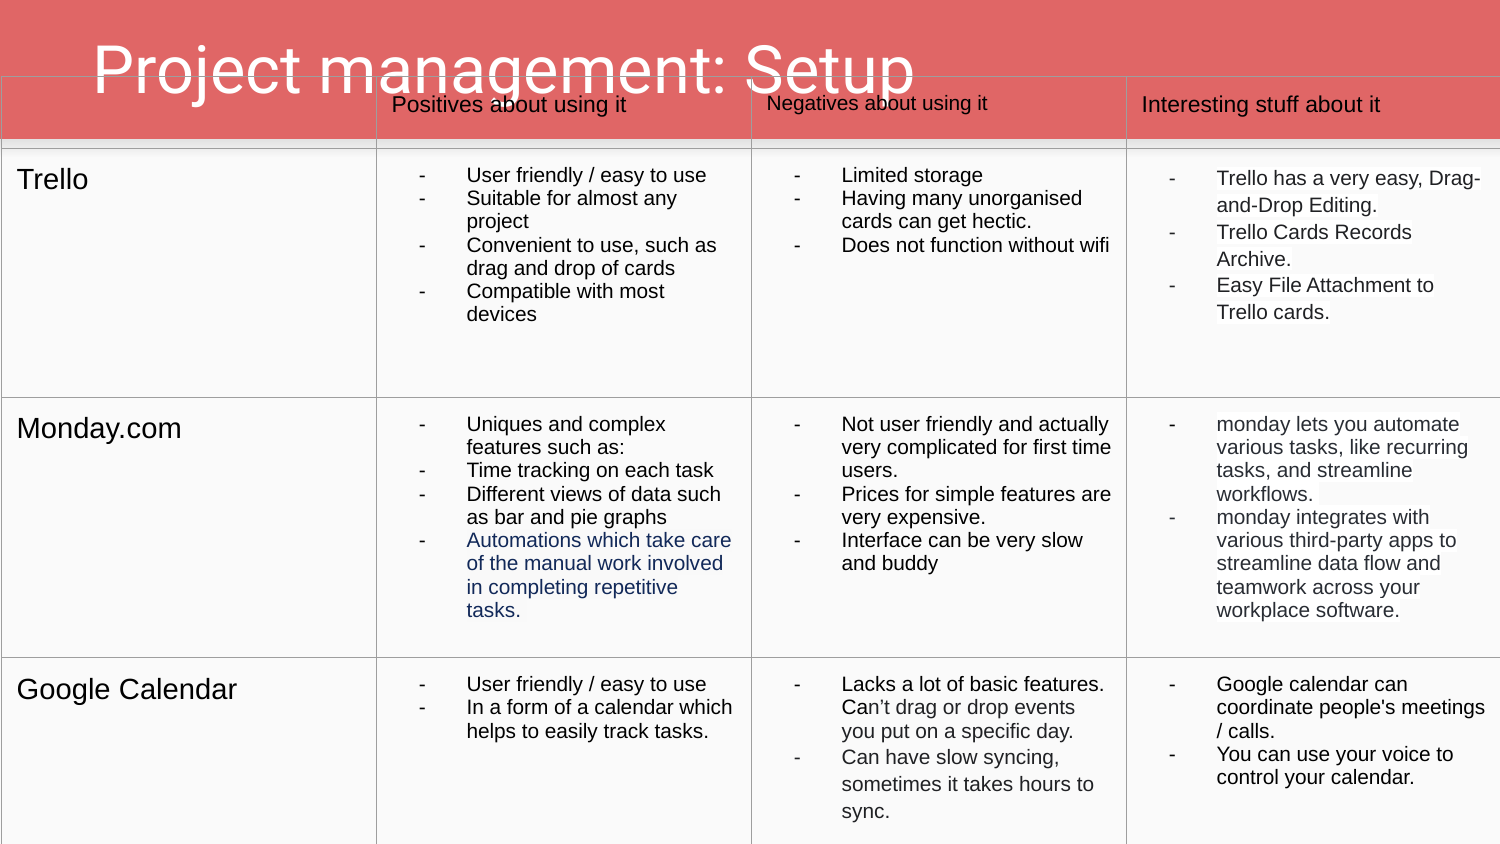

# Project management: Setup
|  | Positives about using it | Negatives about using it | Interesting stuff about it |
| --- | --- | --- | --- |
| Trello | User friendly / easy to use Suitable for almost any project Convenient to use, such as drag and drop of cards Compatible with most devices | Limited storage Having many unorganised cards can get hectic. Does not function without wifi | Trello has a very easy, Drag-and-Drop Editing. Trello Cards Records Archive. Easy File Attachment to Trello cards. |
| Monday.com | Uniques and complex features such as: Time tracking on each task Different views of data such as bar and pie graphs Automations which take care of the manual work involved in completing repetitive tasks. | Not user friendly and actually very complicated for first time users. Prices for simple features are very expensive. Interface can be very slow and buddy | monday lets you automate various tasks, like recurring tasks, and streamline workflows. monday integrates with various third-party apps to streamline data flow and teamwork across your workplace software. |
| Google Calendar | User friendly / easy to use In a form of a calendar which helps to easily track tasks. | Lacks a lot of basic features. Can’t drag or drop events you put on a specific day. Can have slow syncing, sometimes it takes hours to sync. | Google calendar can coordinate people's meetings / calls. You can use your voice to control your calendar. |